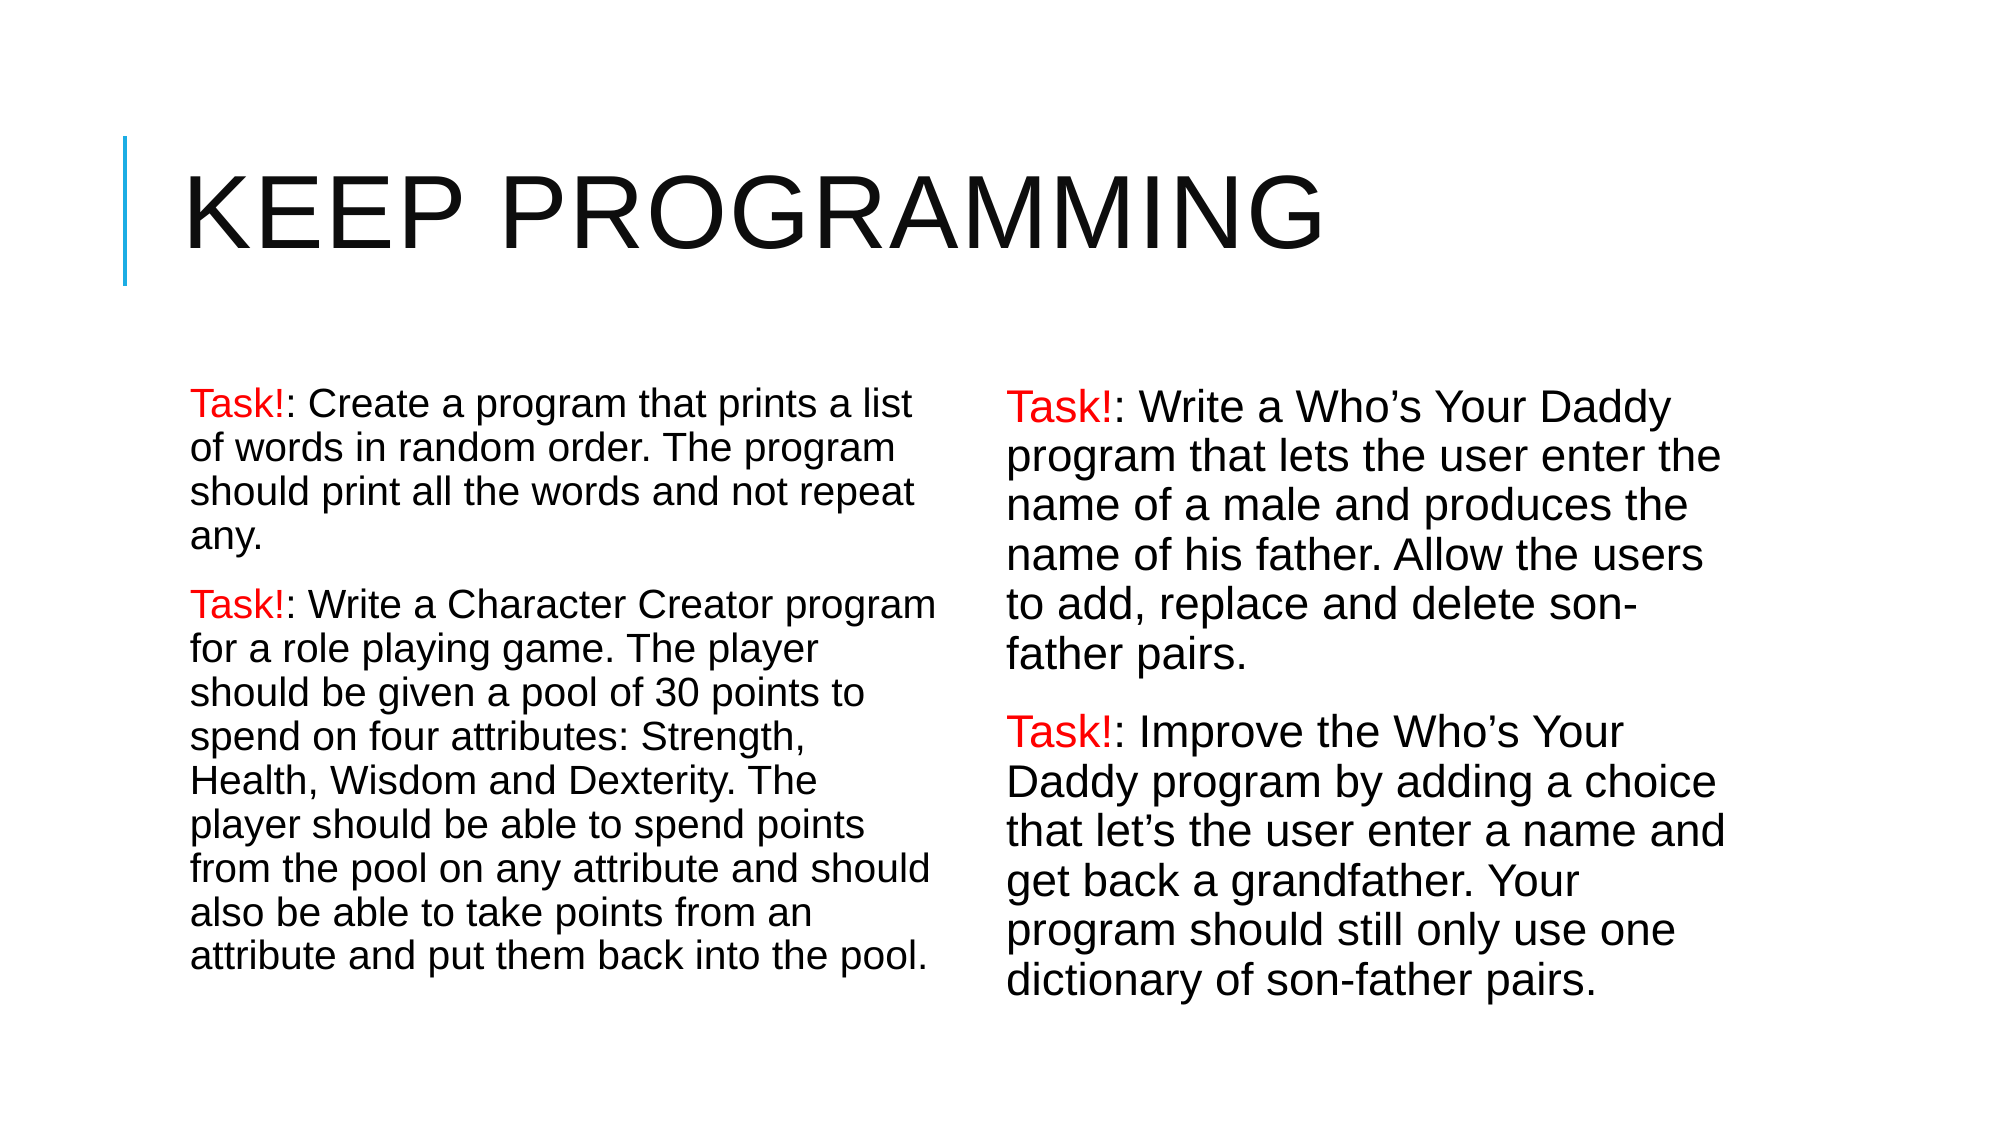

# Keep Programming
Task!: Create a program that prints a list of words in random order. The program should print all the words and not repeat any.
Task!: Write a Character Creator program for a role playing game. The player should be given a pool of 30 points to spend on four attributes: Strength, Health, Wisdom and Dexterity. The player should be able to spend points from the pool on any attribute and should also be able to take points from an attribute and put them back into the pool.
Task!: Write a Who’s Your Daddy program that lets the user enter the name of a male and produces the name of his father. Allow the users to add, replace and delete son-father pairs.
Task!: Improve the Who’s Your Daddy program by adding a choice that let’s the user enter a name and get back a grandfather. Your program should still only use one dictionary of son-father pairs.